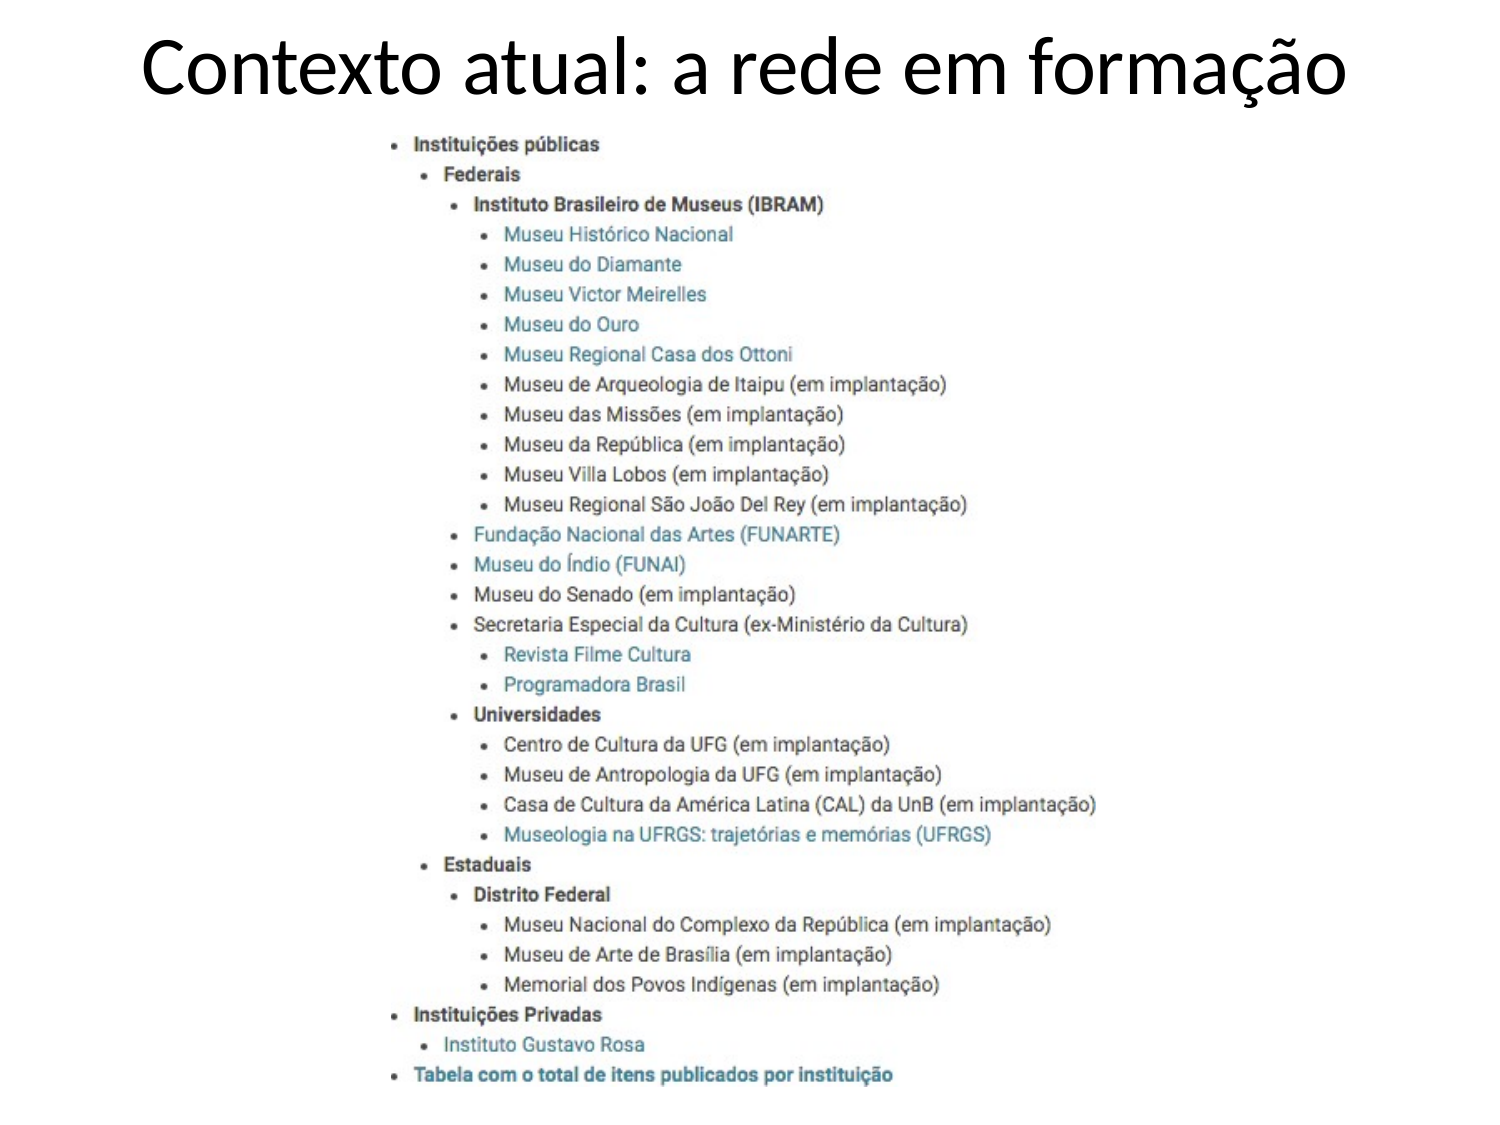

# Contexto atual: a rede em formação